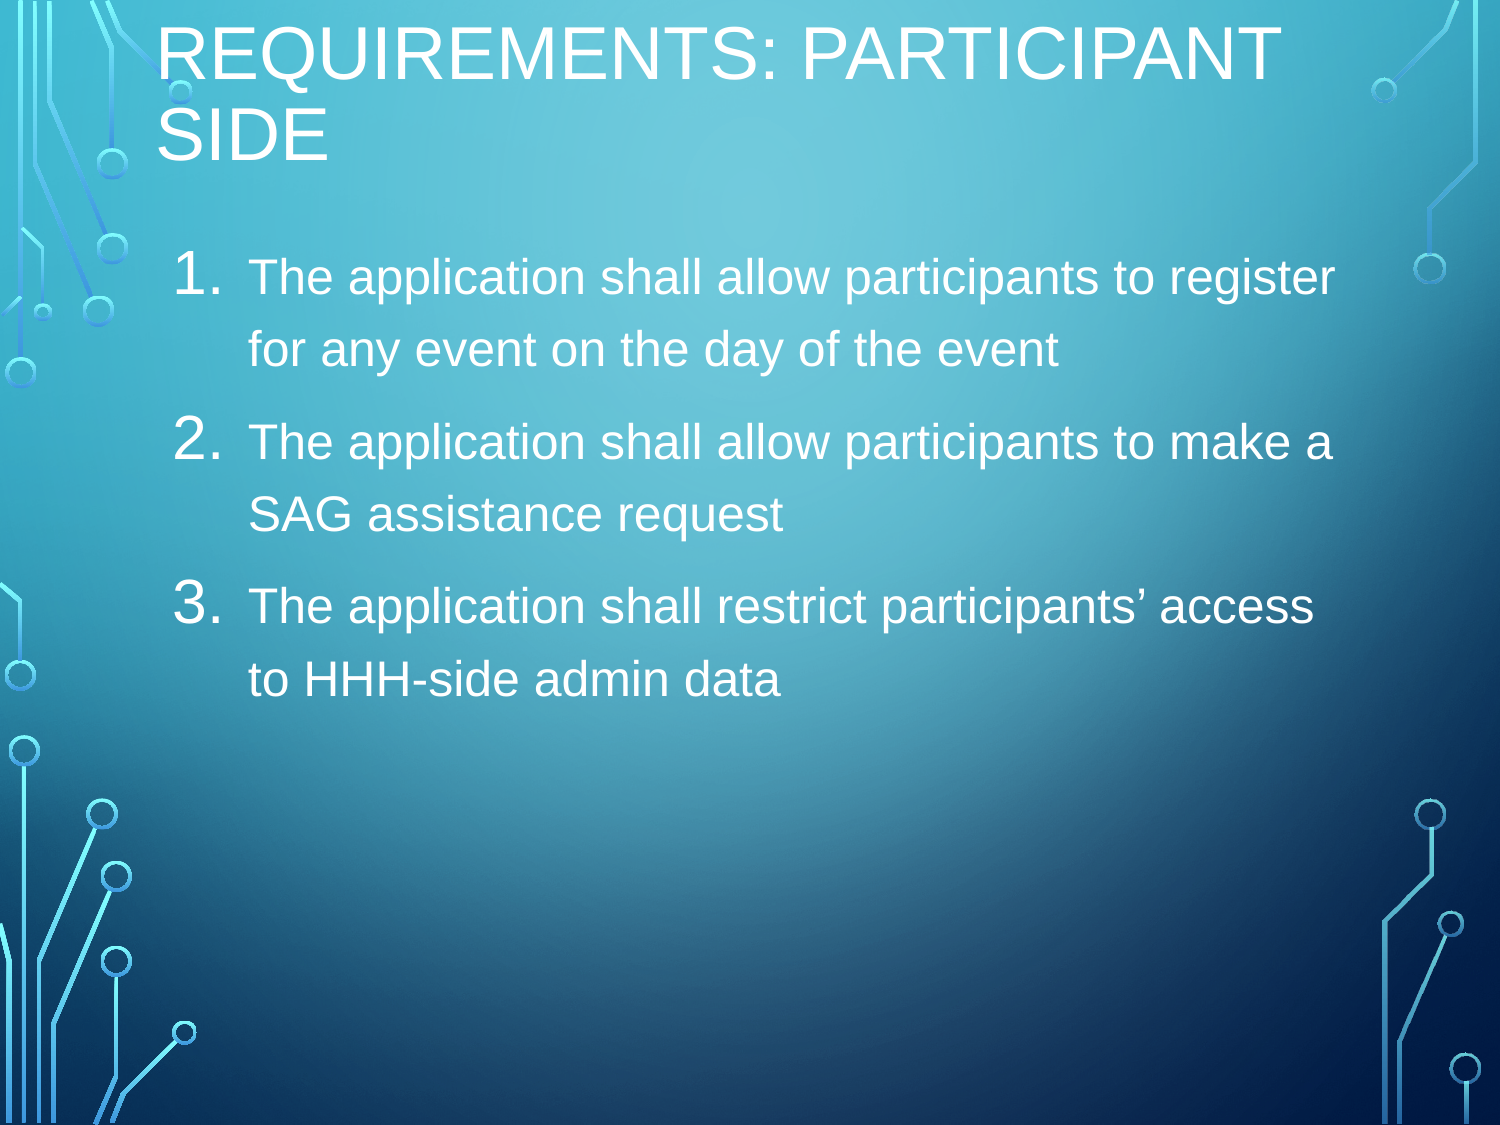

# requirements: participant side
The application shall allow participants to register for any event on the day of the event
The application shall allow participants to make a SAG assistance request
The application shall restrict participants’ access to HHH-side admin data